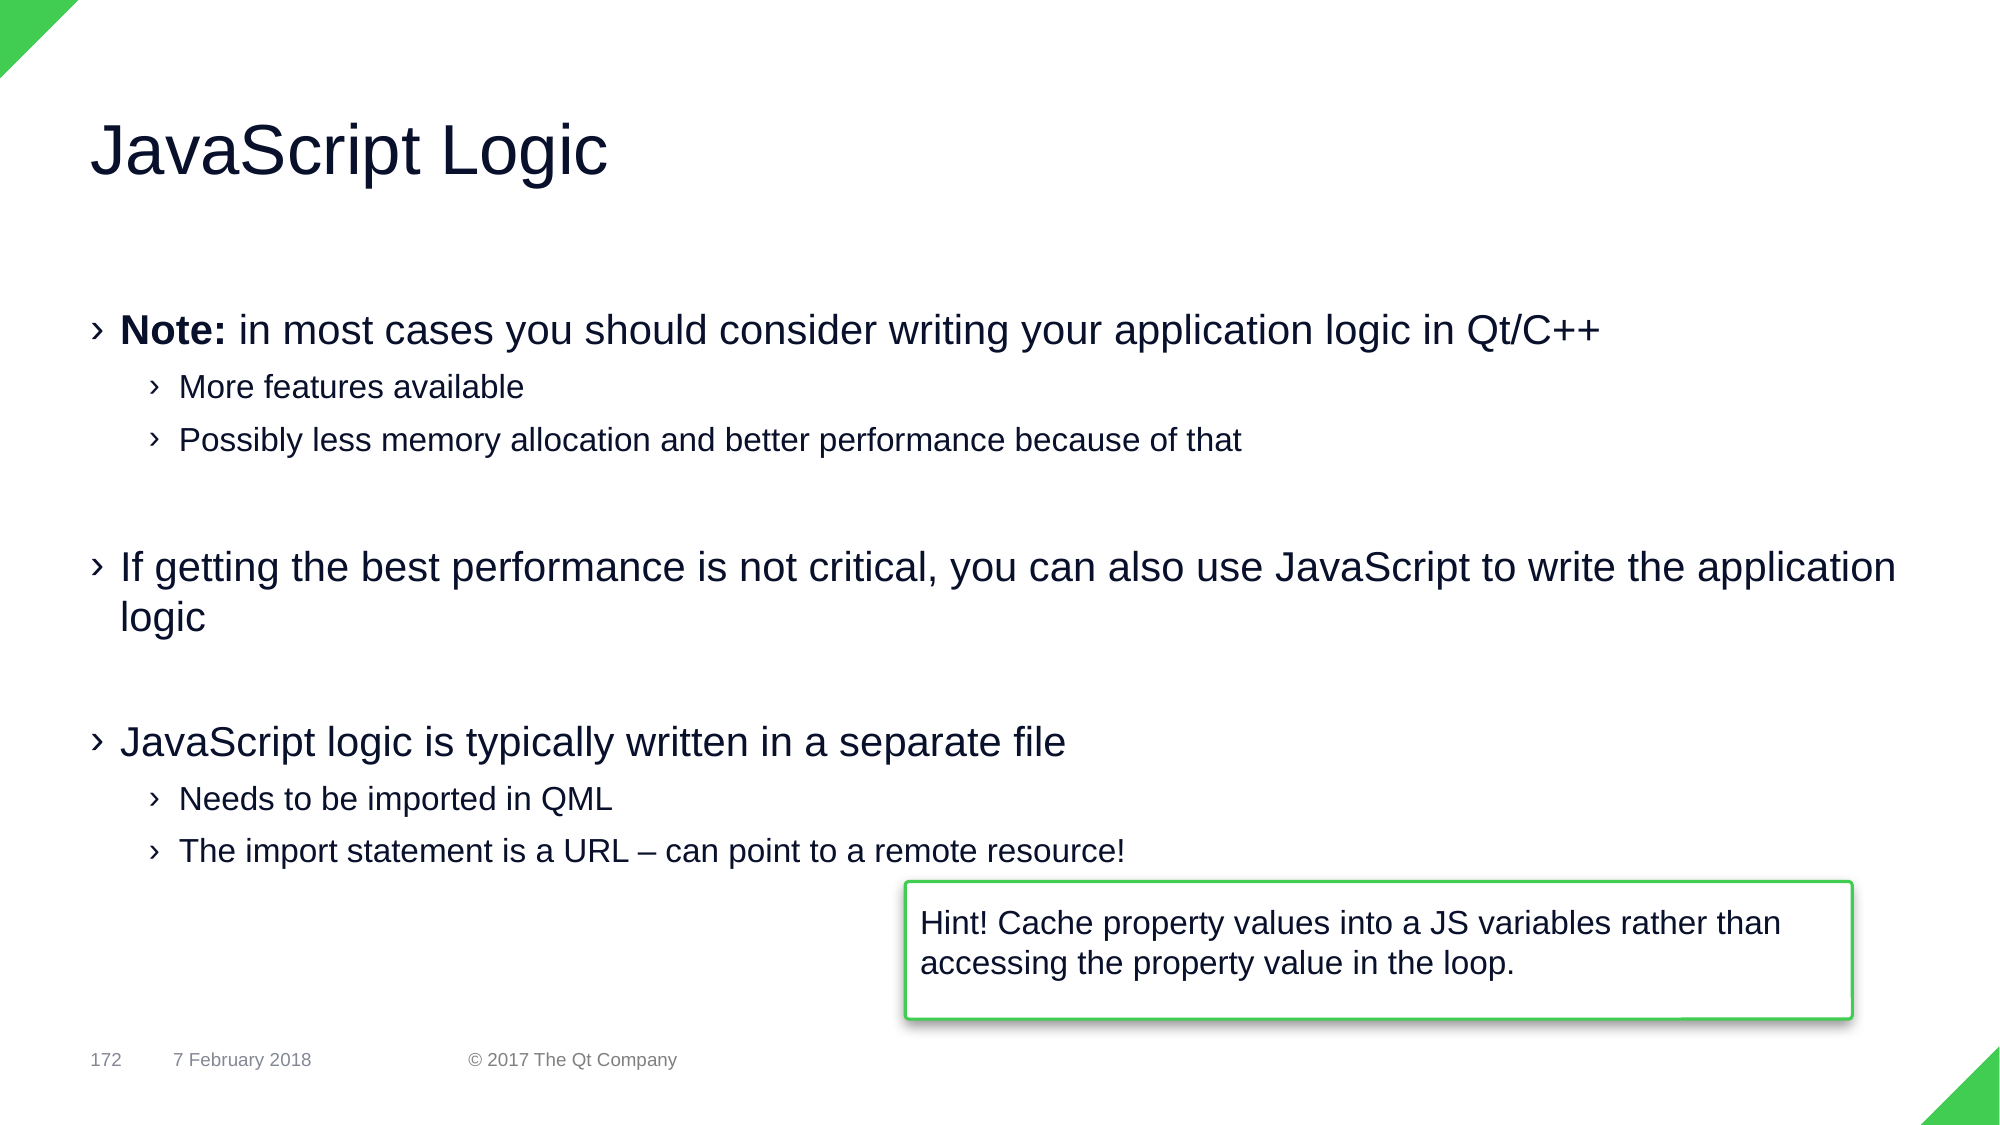

# JavaScript Logic
Note: in most cases you should consider writing your application logic in Qt/C++
More features available
Possibly less memory allocation and better performance because of that

If getting the best performance is not critical, you can also use JavaScript to write the application logic

JavaScript logic is typically written in a separate file
Needs to be imported in QML
The import statement is a URL – can point to a remote resource!

Hint! Cache property values into a JS variables rather than accessing the property value in the loop.
172
© 2017 The Qt Company
7 February 2018